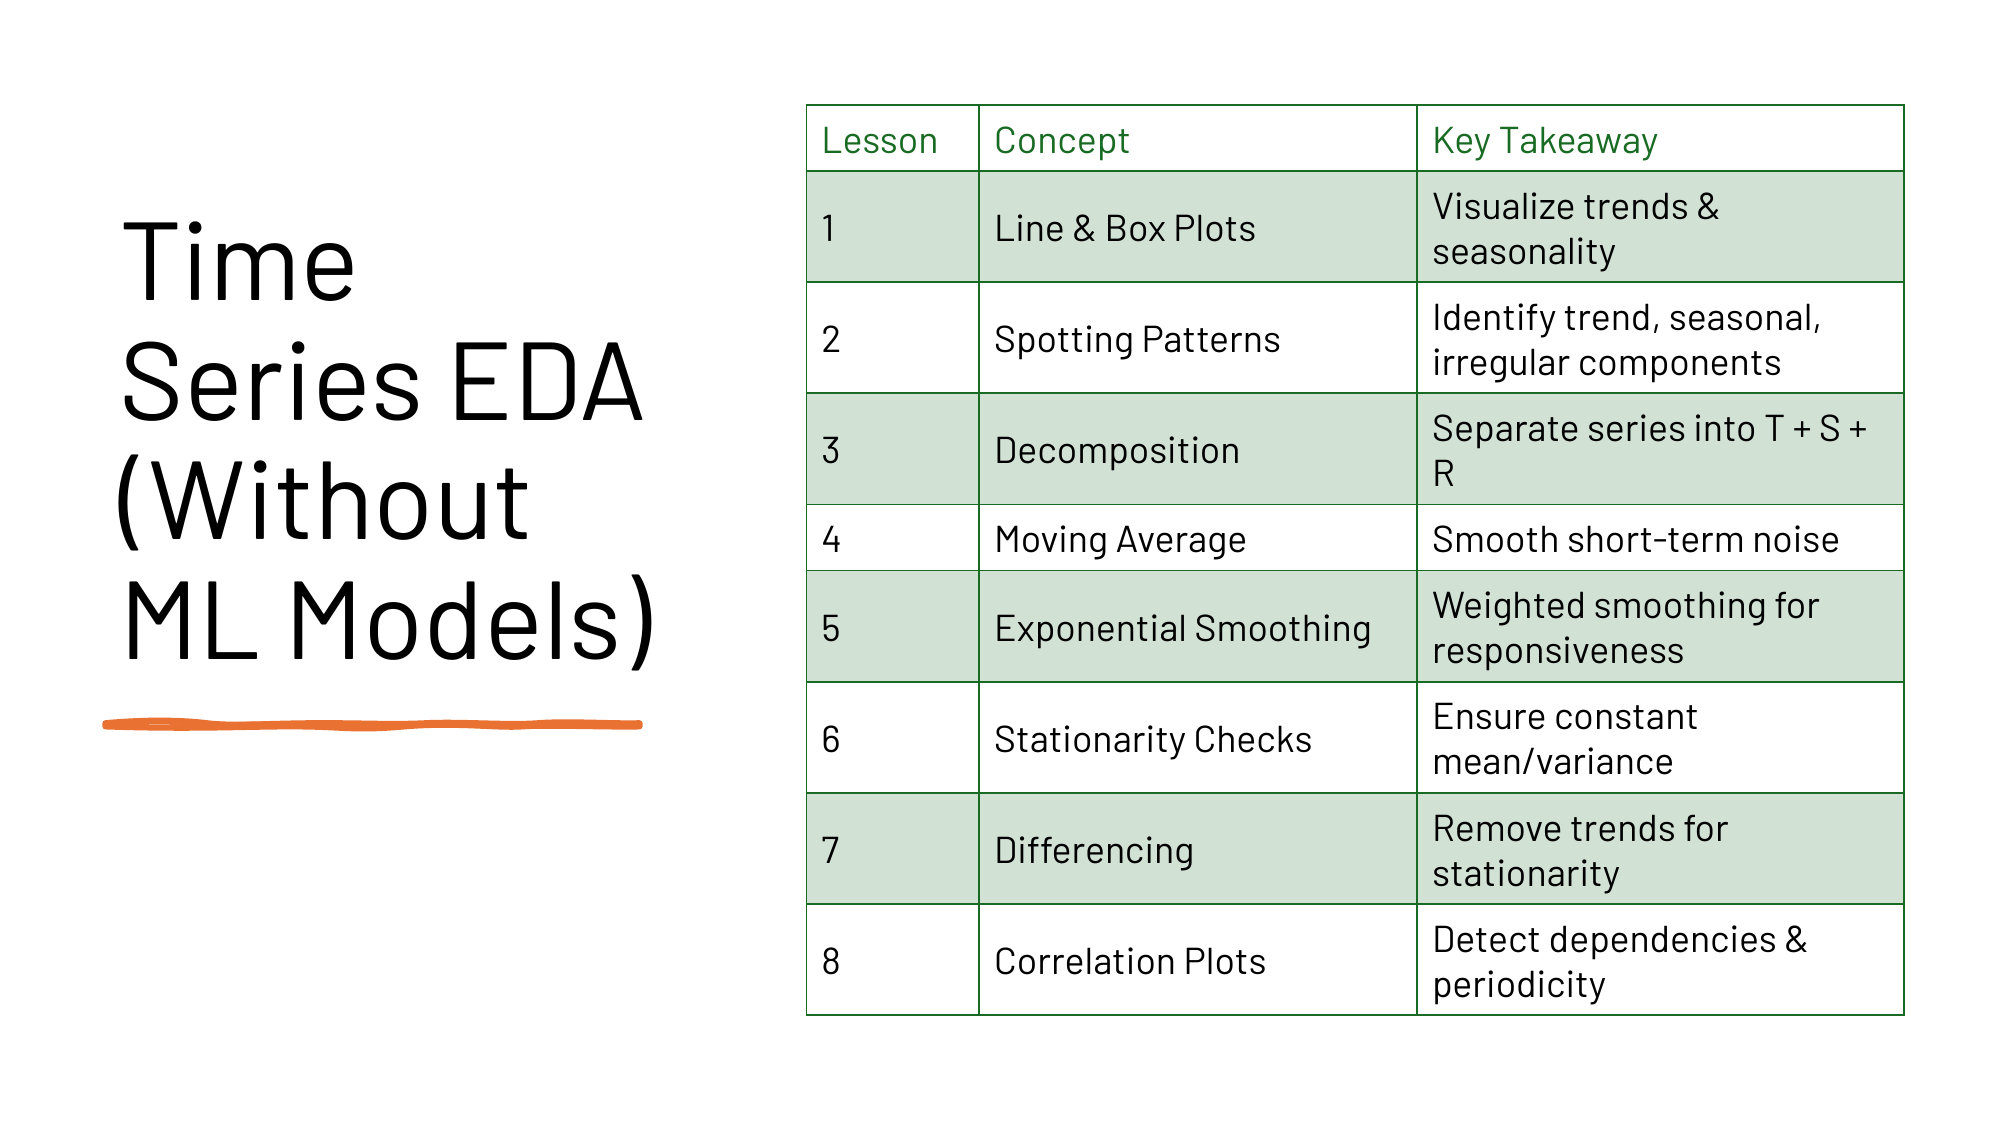

# Time Series EDA (Without ML Models)
| Lesson | Concept | Key Takeaway |
| --- | --- | --- |
| 1 | Line & Box Plots | Visualize trends & seasonality |
| 2 | Spotting Patterns | Identify trend, seasonal, irregular components |
| 3 | Decomposition | Separate series into T + S + R |
| 4 | Moving Average | Smooth short-term noise |
| 5 | Exponential Smoothing | Weighted smoothing for responsiveness |
| 6 | Stationarity Checks | Ensure constant mean/variance |
| 7 | Differencing | Remove trends for stationarity |
| 8 | Correlation Plots | Detect dependencies & periodicity |